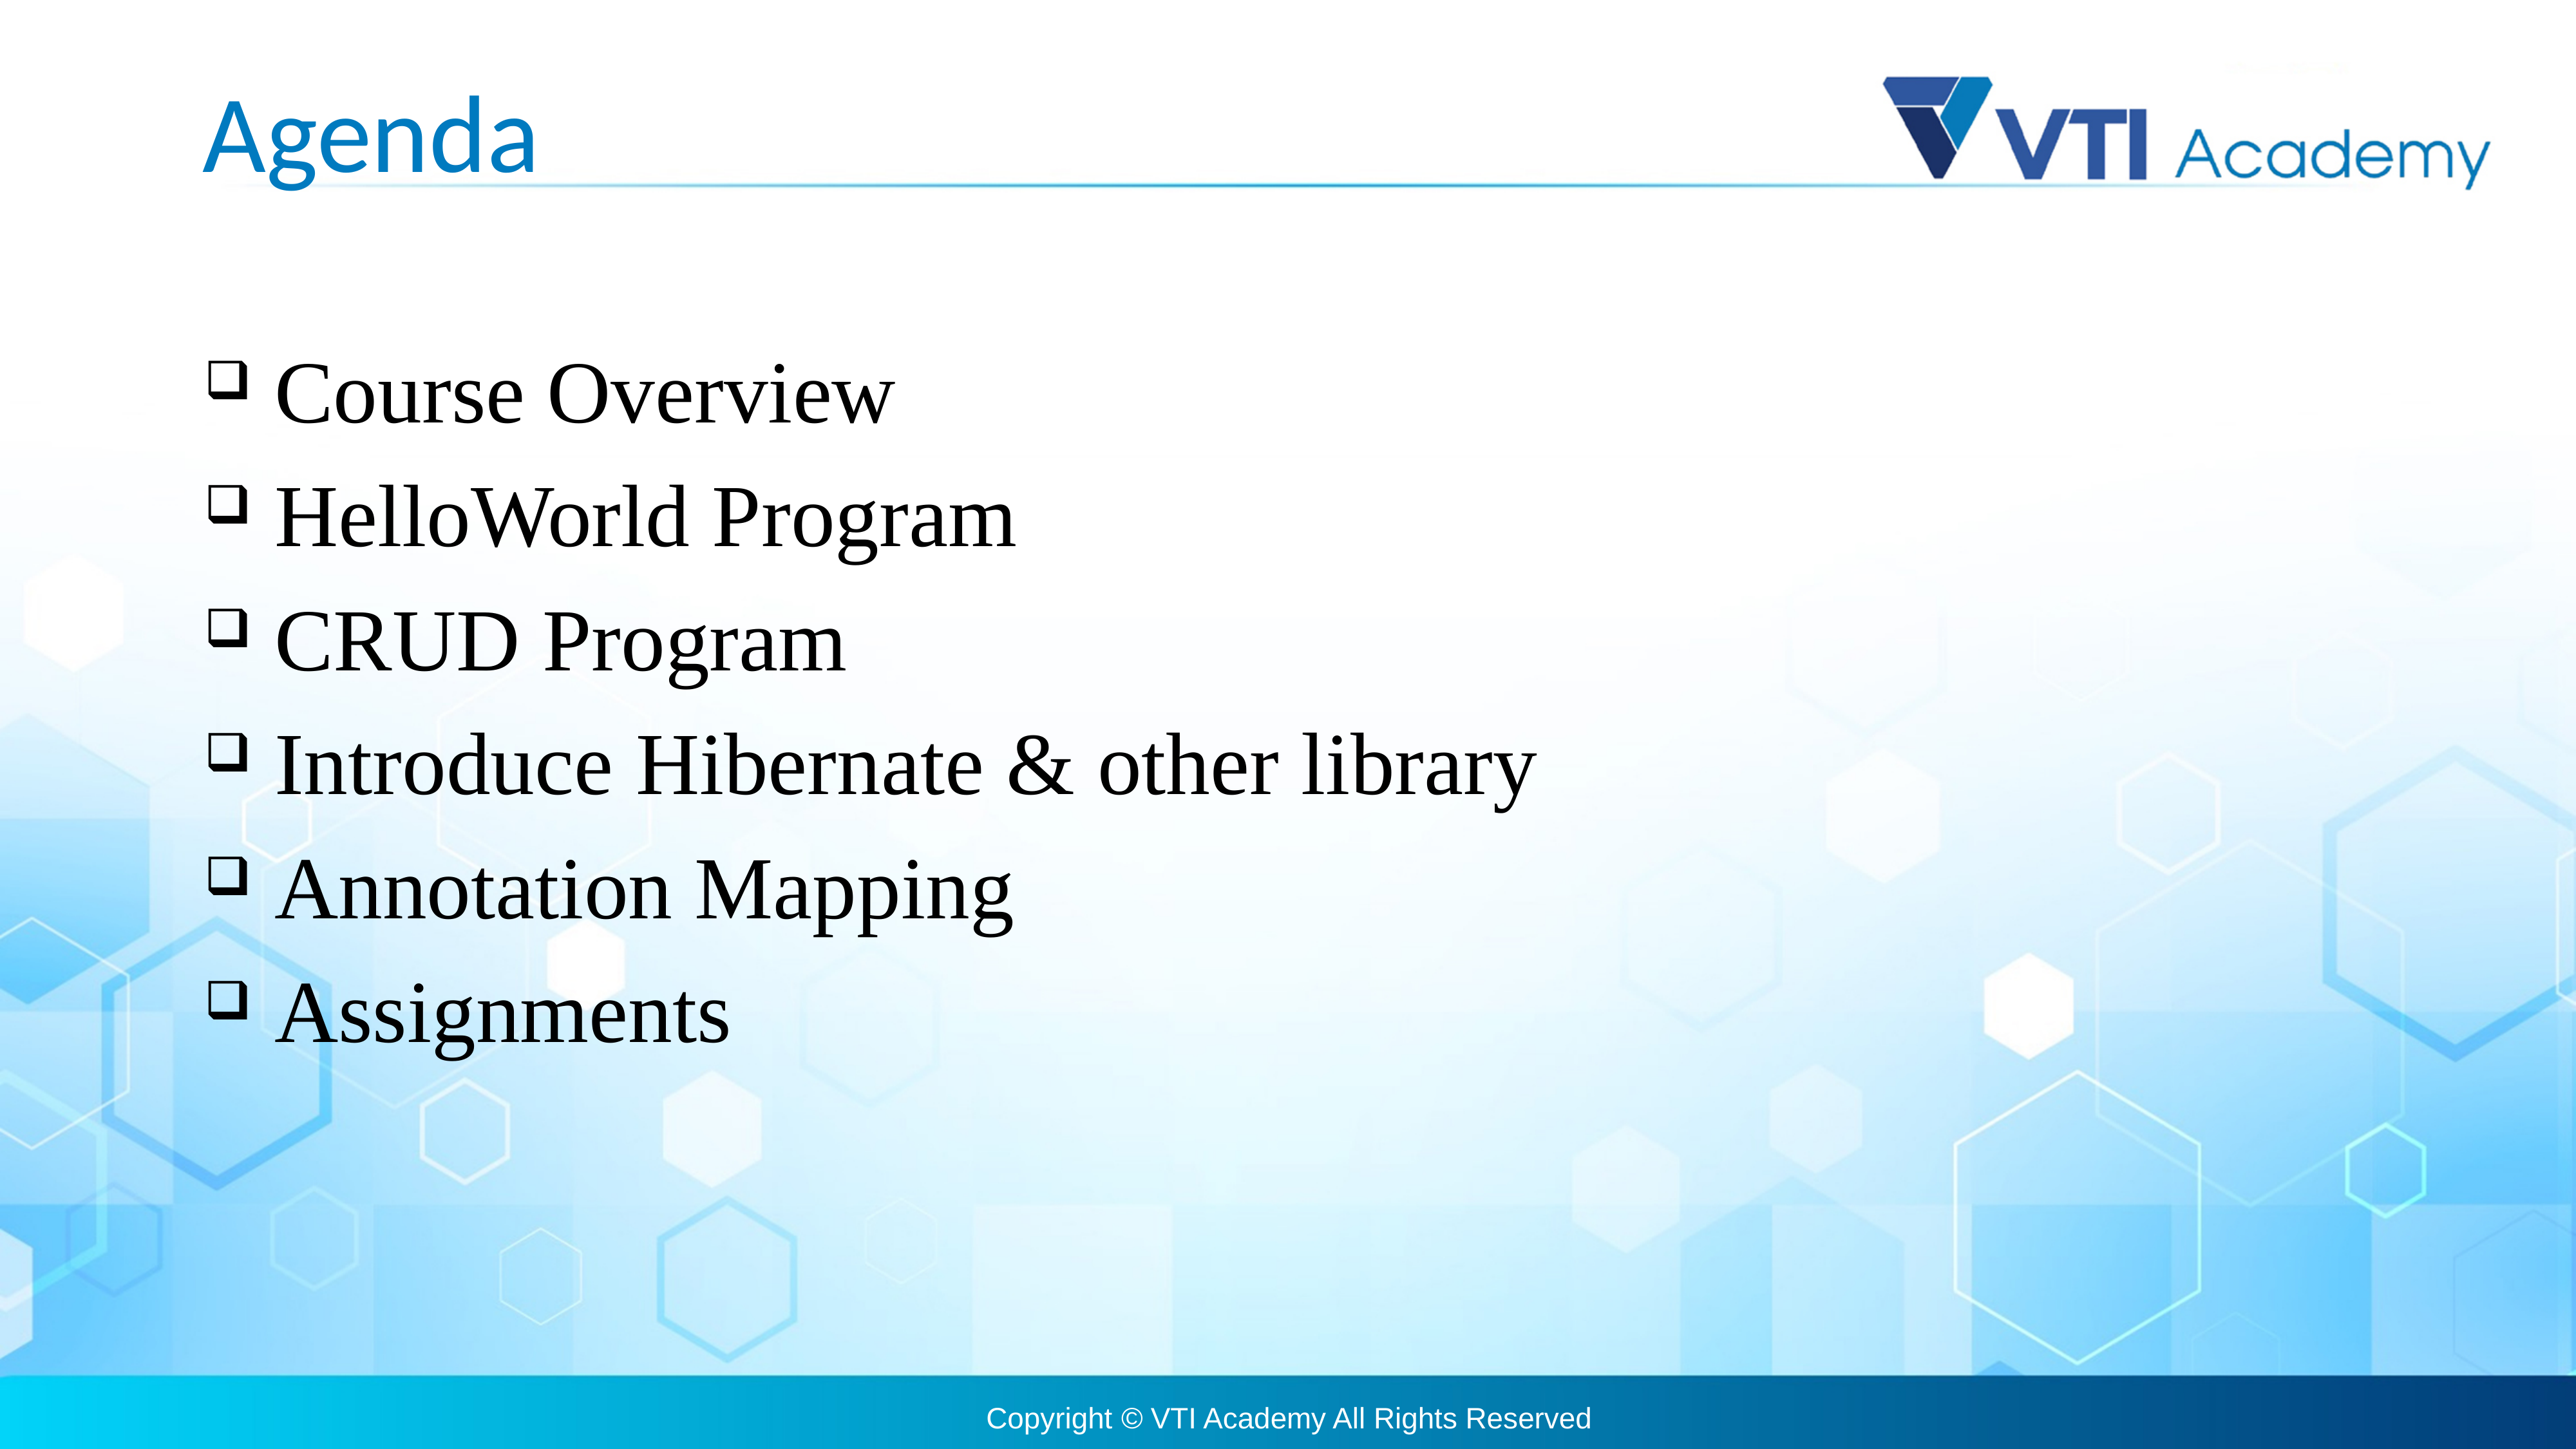

# Agenda
 Course Overview
 HelloWorld Program
 CRUD Program
 Introduce Hibernate & other library
 Annotation Mapping
 Assignments
Copyright © VTI Academy All Rights Reserved